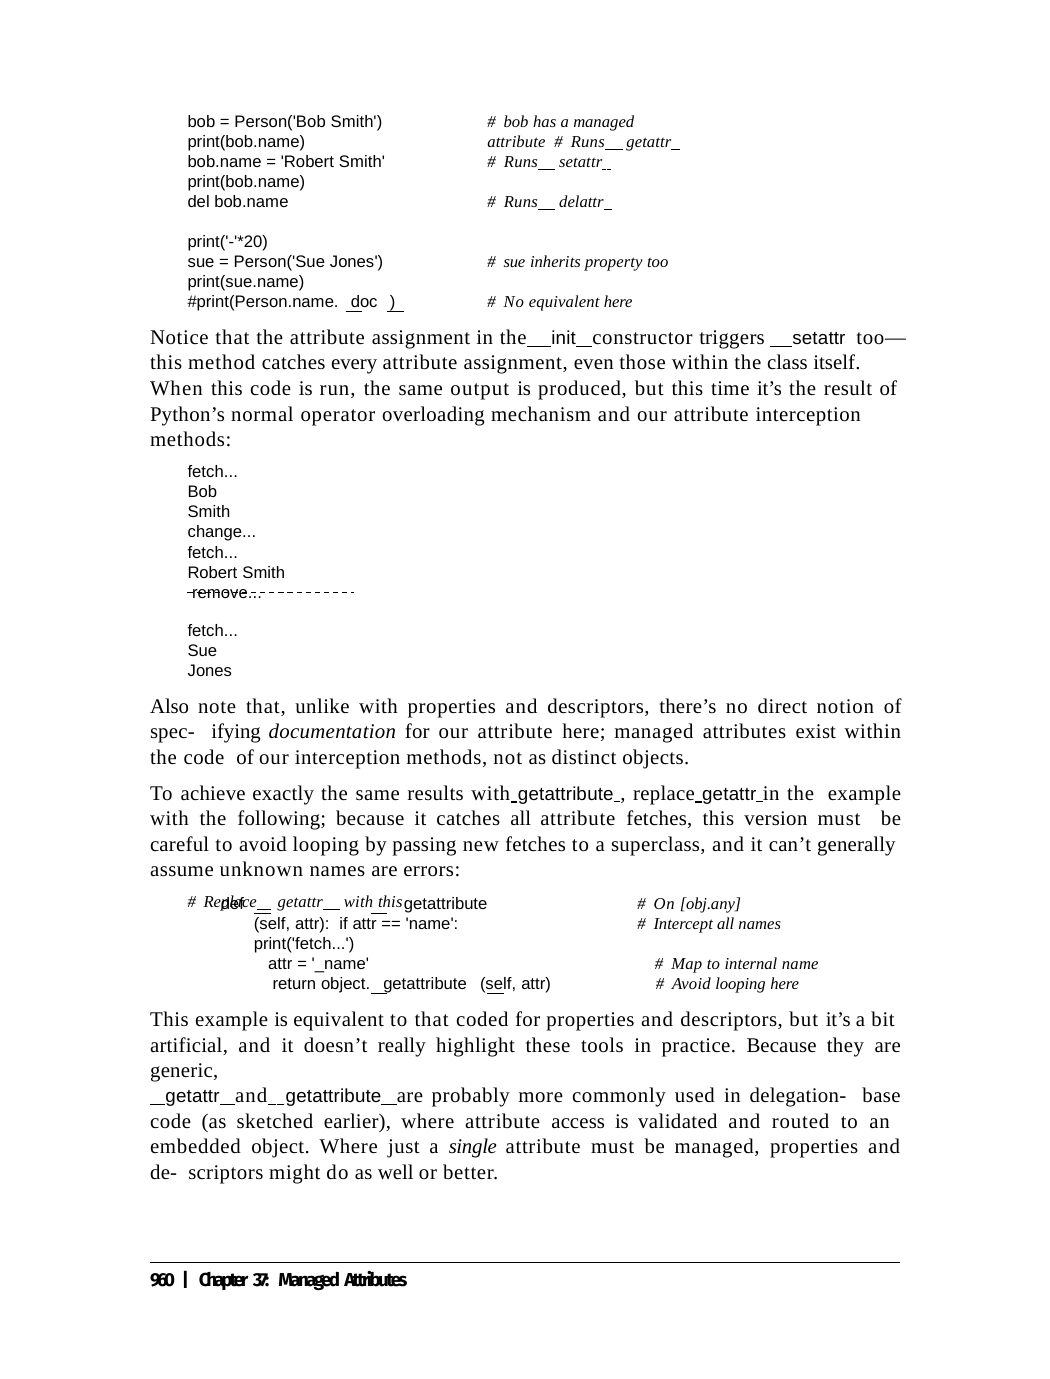

bob = Person('Bob Smith')  print(bob.name)
bob.name = 'Robert Smith'  print(bob.name)
del bob.name
# bob has a managed attribute  # Runs    getattr
# Runs    setattr
# Runs    delattr
print('-'*20)
sue = Person('Sue Jones')  print(sue.name)  #print(Person.name. doc )
# sue inherits property too
# No equivalent here

Notice that the attribute assignment in the    init   constructor triggers     setattr  too—this method catches every attribute assignment, even those within the class itself.  When this code is run, the same output is produced, but this time it’s the result of  Python’s normal operator overloading mechanism and our attribute interception  methods:
fetch...  Bob Smith  change...
fetch...  Robert Smith  remove...

fetch...
Sue Jones
Also note that, unlike with properties and descriptors, there’s no direct notion of spec-  ifying documentation for our attribute here; managed attributes exist within the code  of our interception methods, not as distinct objects.
To achieve exactly the same results with getattribute , replace getattr in the  example with the following; because it catches all attribute fetches, this version must  be careful to avoid looping by passing new fetches to a superclass, and it can’t generally  assume unknown names are errors:
# Replace  getattr    with this

def		getattribute (self, attr):  if attr == 'name':
print('fetch...')
# On [obj.any]
# Intercept all names

attr = '_name'	# Map to internal name
return object. getattribute (self, attr)	# Avoid looping here
This example is equivalent to that coded for properties and descriptors, but it’s a bit  artificial, and it doesn’t really highlight these tools in practice. Because they are generic,
  getattr  and  getattribute  are probably more commonly used in delegation-  base code (as sketched earlier), where attribute access is validated and routed to an  embedded object. Where just a single attribute must be managed, properties and de-  scriptors might do as well or better.

960  |  Chapter 37:  Managed Attributes